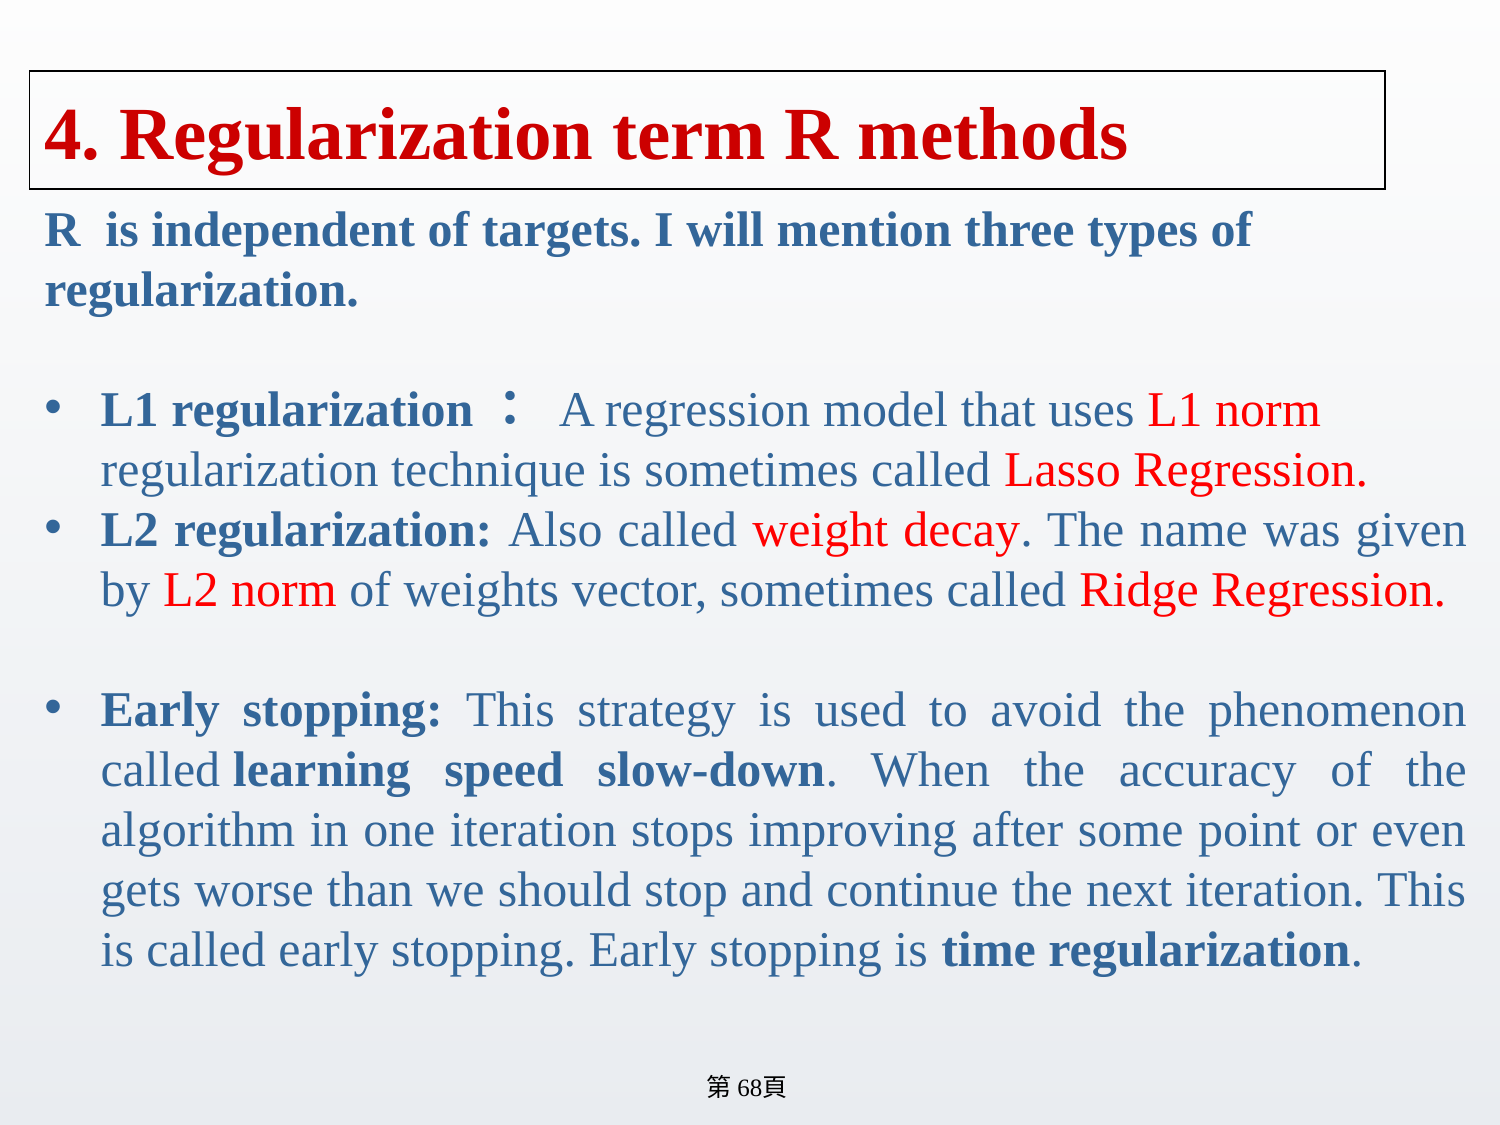

# 4. Regularization term R methods
R  is independent of targets. I will mention three types of regularization.

L1 regularization： A regression model that uses L1 norm regularization technique is sometimes called Lasso Regression.
L2 regularization: Also called weight decay. The name was given by L2 norm of weights vector, sometimes called Ridge Regression.

Early stopping: This strategy is used to avoid the phenomenon called learning speed slow-down. When the accuracy of the algorithm in one iteration stops improving after some point or even gets worse than we should stop and continue the next iteration. This is called early stopping. Early stopping is time regularization.